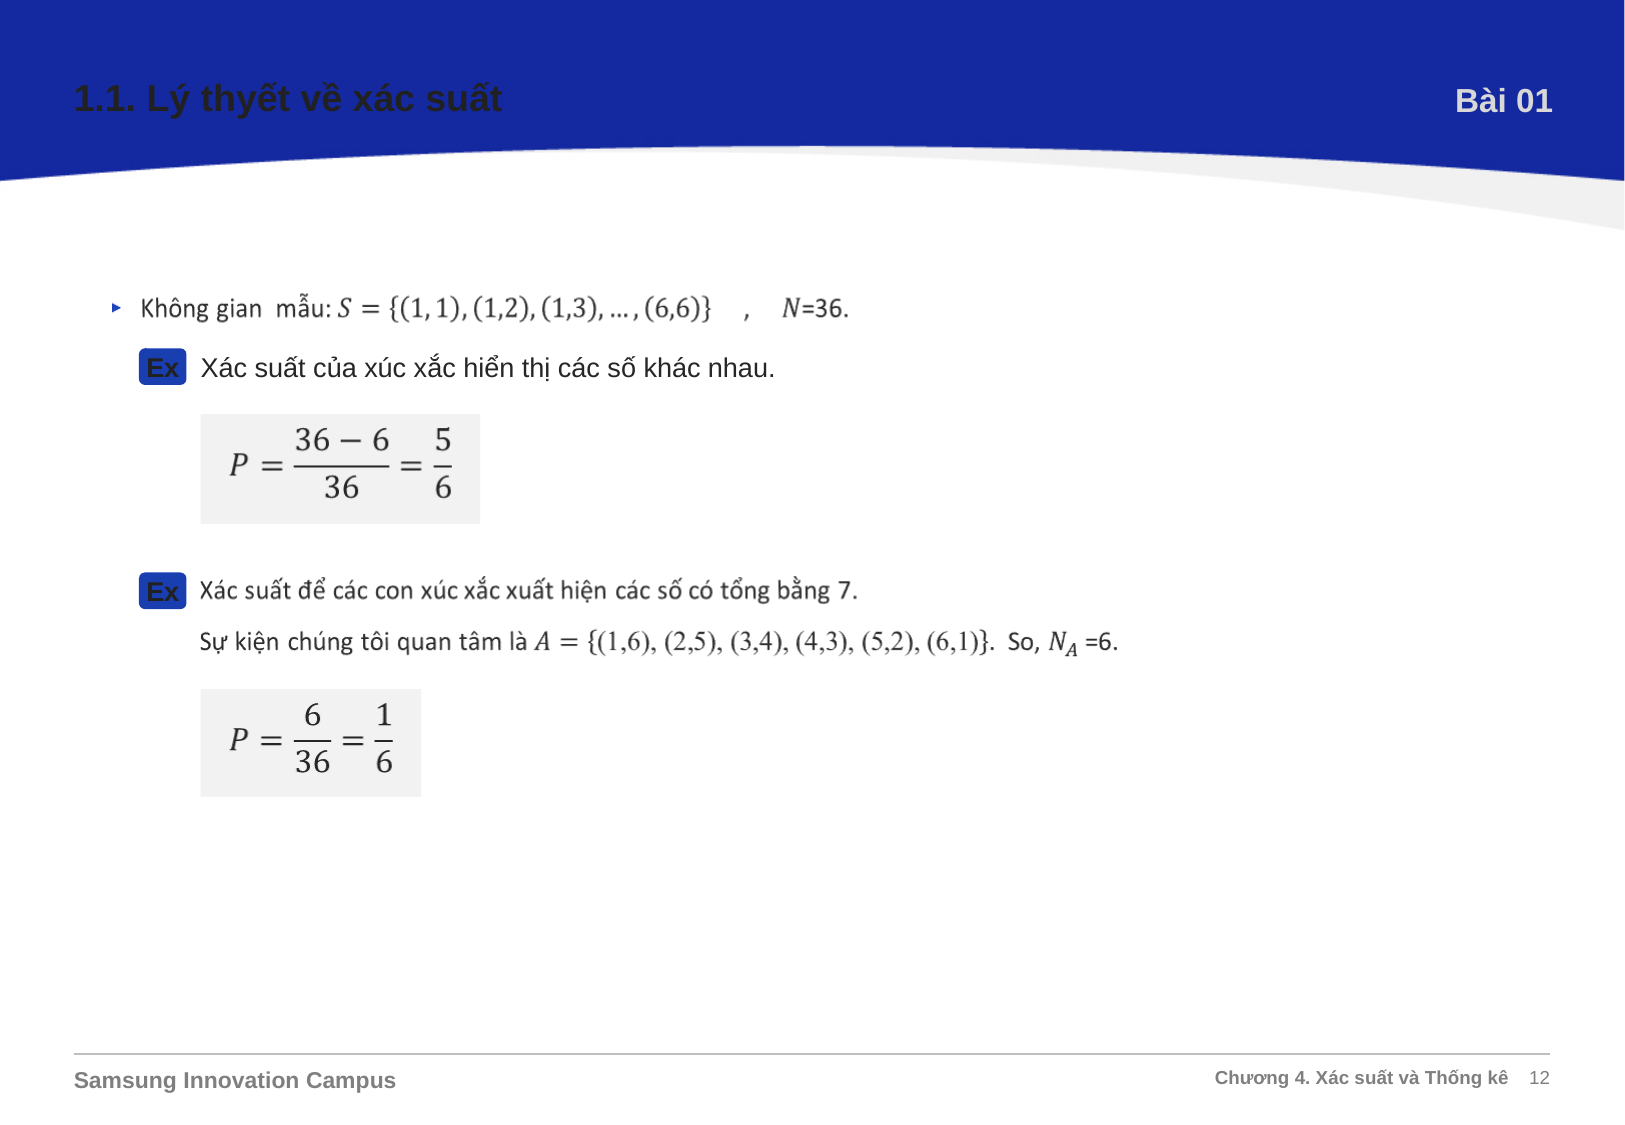

1.1. Lý thyết về xác suất
Bài 01
Các xác suất khi tung hai xúc xắc:

Xác suất của xúc xắc hiển thị các số khác nhau.
Ex

Ex